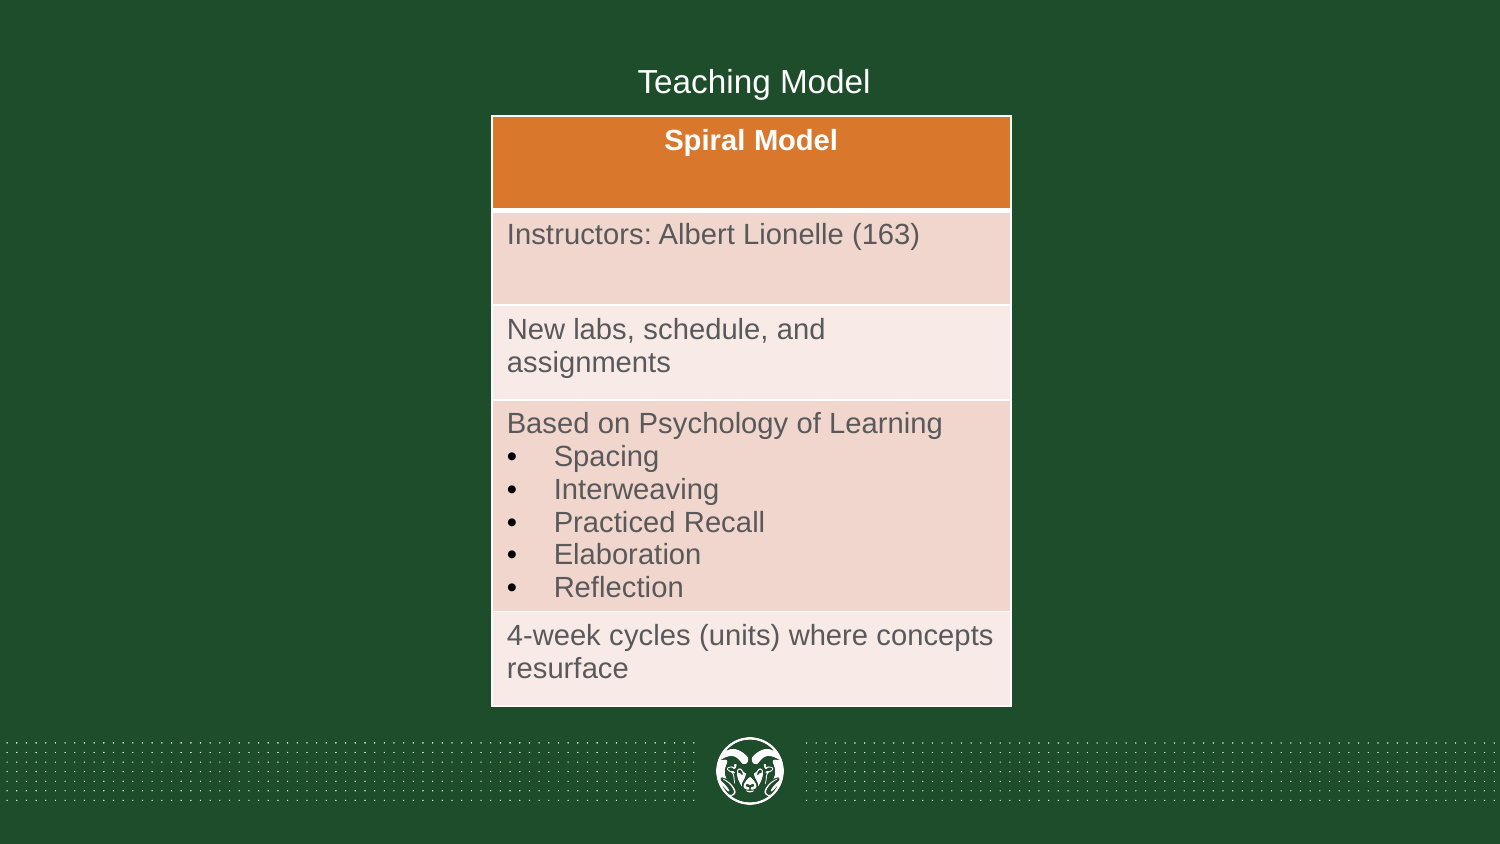

Teaching Model
| Spiral Model |
| --- |
| Instructors: Albert Lionelle (163) |
| New labs, schedule, and assignments |
| Based on Psychology of Learning Spacing Interweaving Practiced Recall Elaboration Reflection |
| 4-week cycles (units) where concepts resurface |